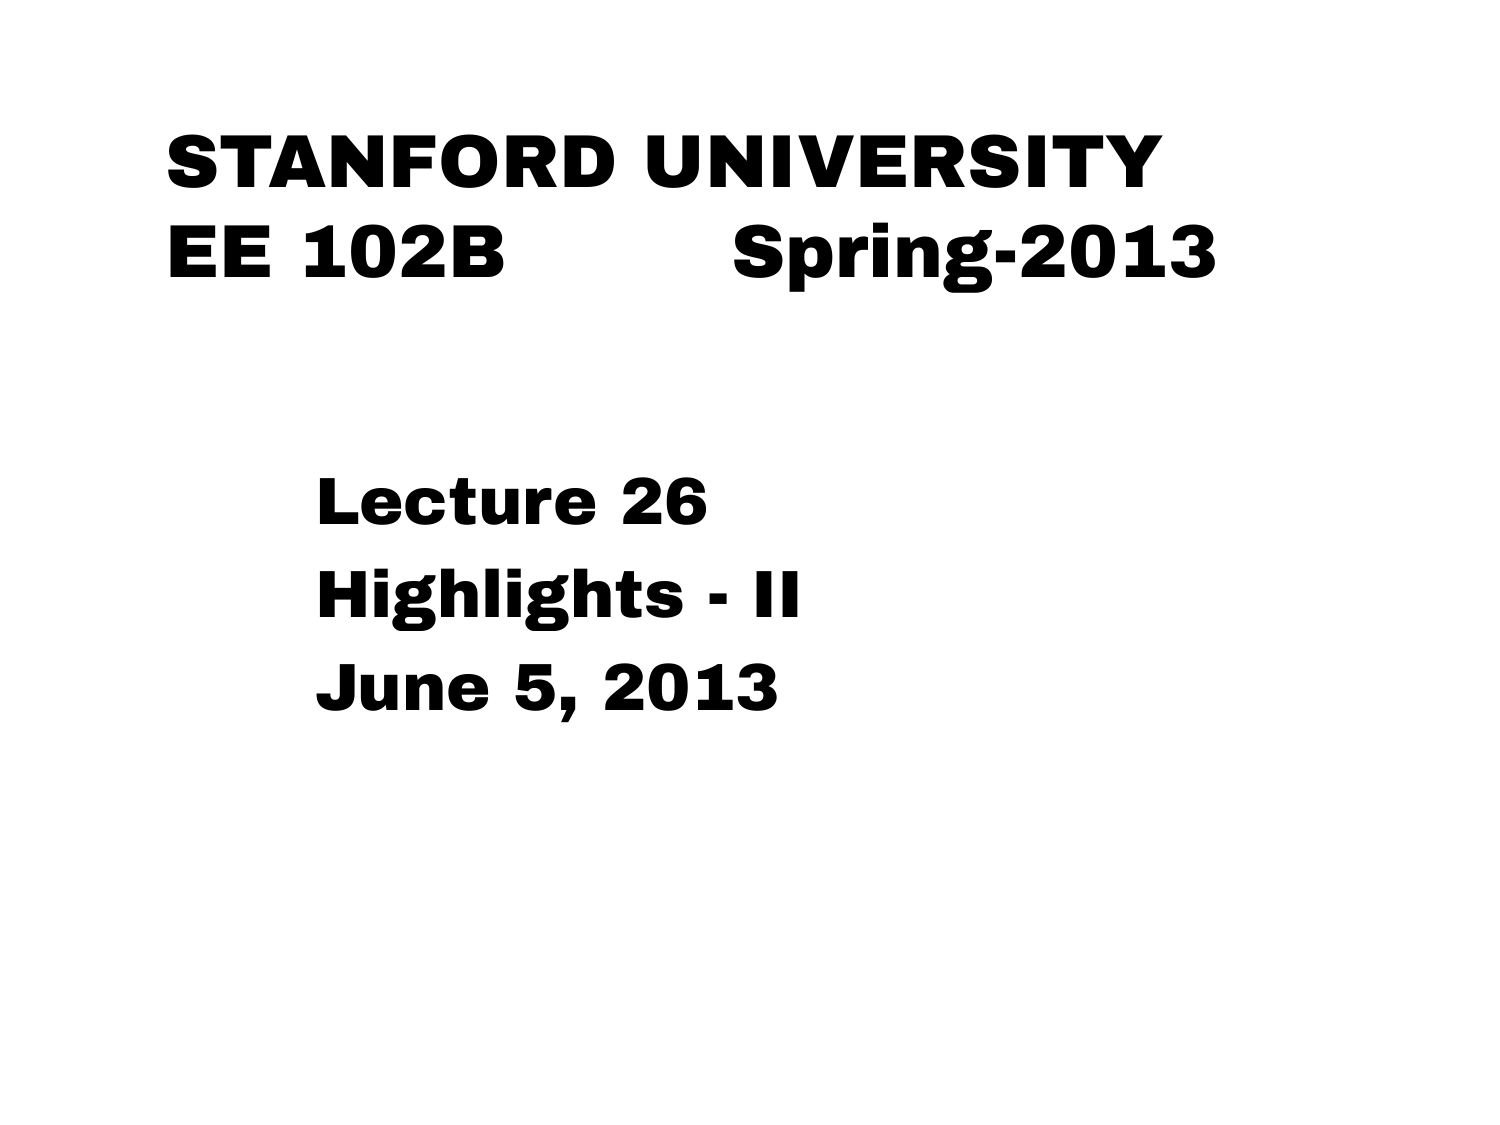

# STANFORD UNIVERSITY EE 102B         Spring-2013
Lecture 26
Highlights - II
June 5, 2013